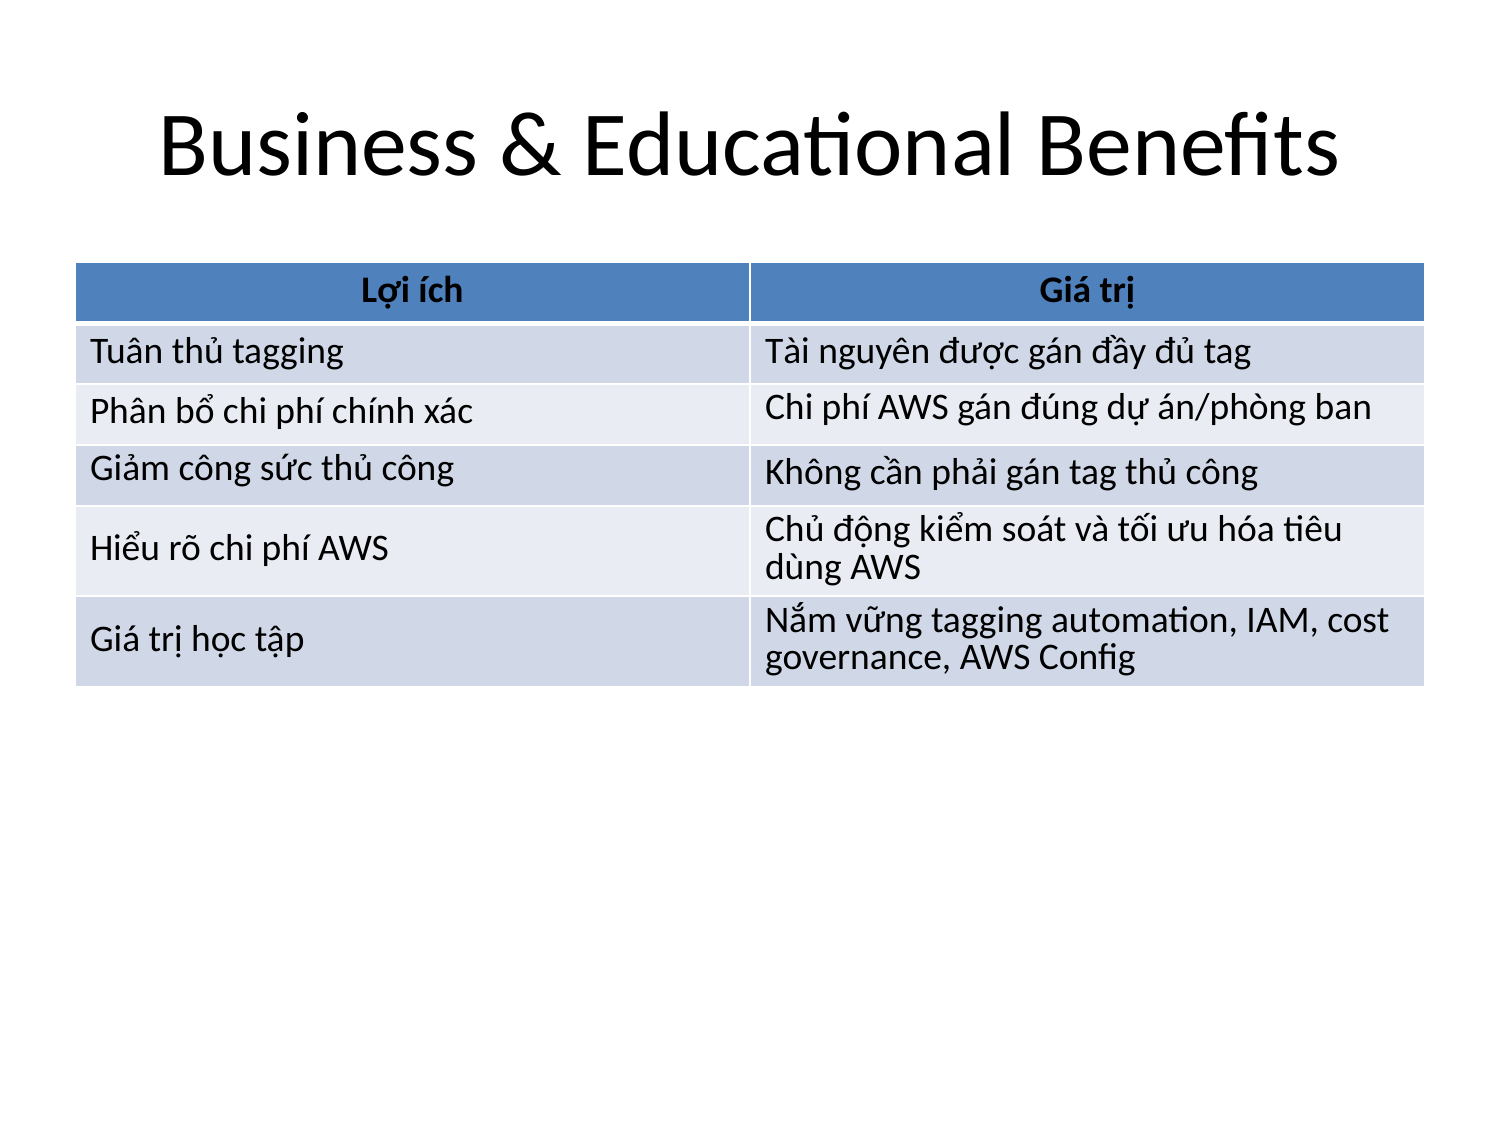

# Business & Educational Benefits
| Lợi ích | Giá trị |
| --- | --- |
| Tuân thủ tagging | Tài nguyên được gán đầy đủ tag |
| Phân bổ chi phí chính xác | Chi phí AWS gán đúng dự án/phòng ban |
| Giảm công sức thủ công | Không cần phải gán tag thủ công |
| Hiểu rõ chi phí AWS | Chủ động kiểm soát và tối ưu hóa tiêu dùng AWS |
| Giá trị học tập | Nắm vững tagging automation, IAM, cost governance, AWS Config |